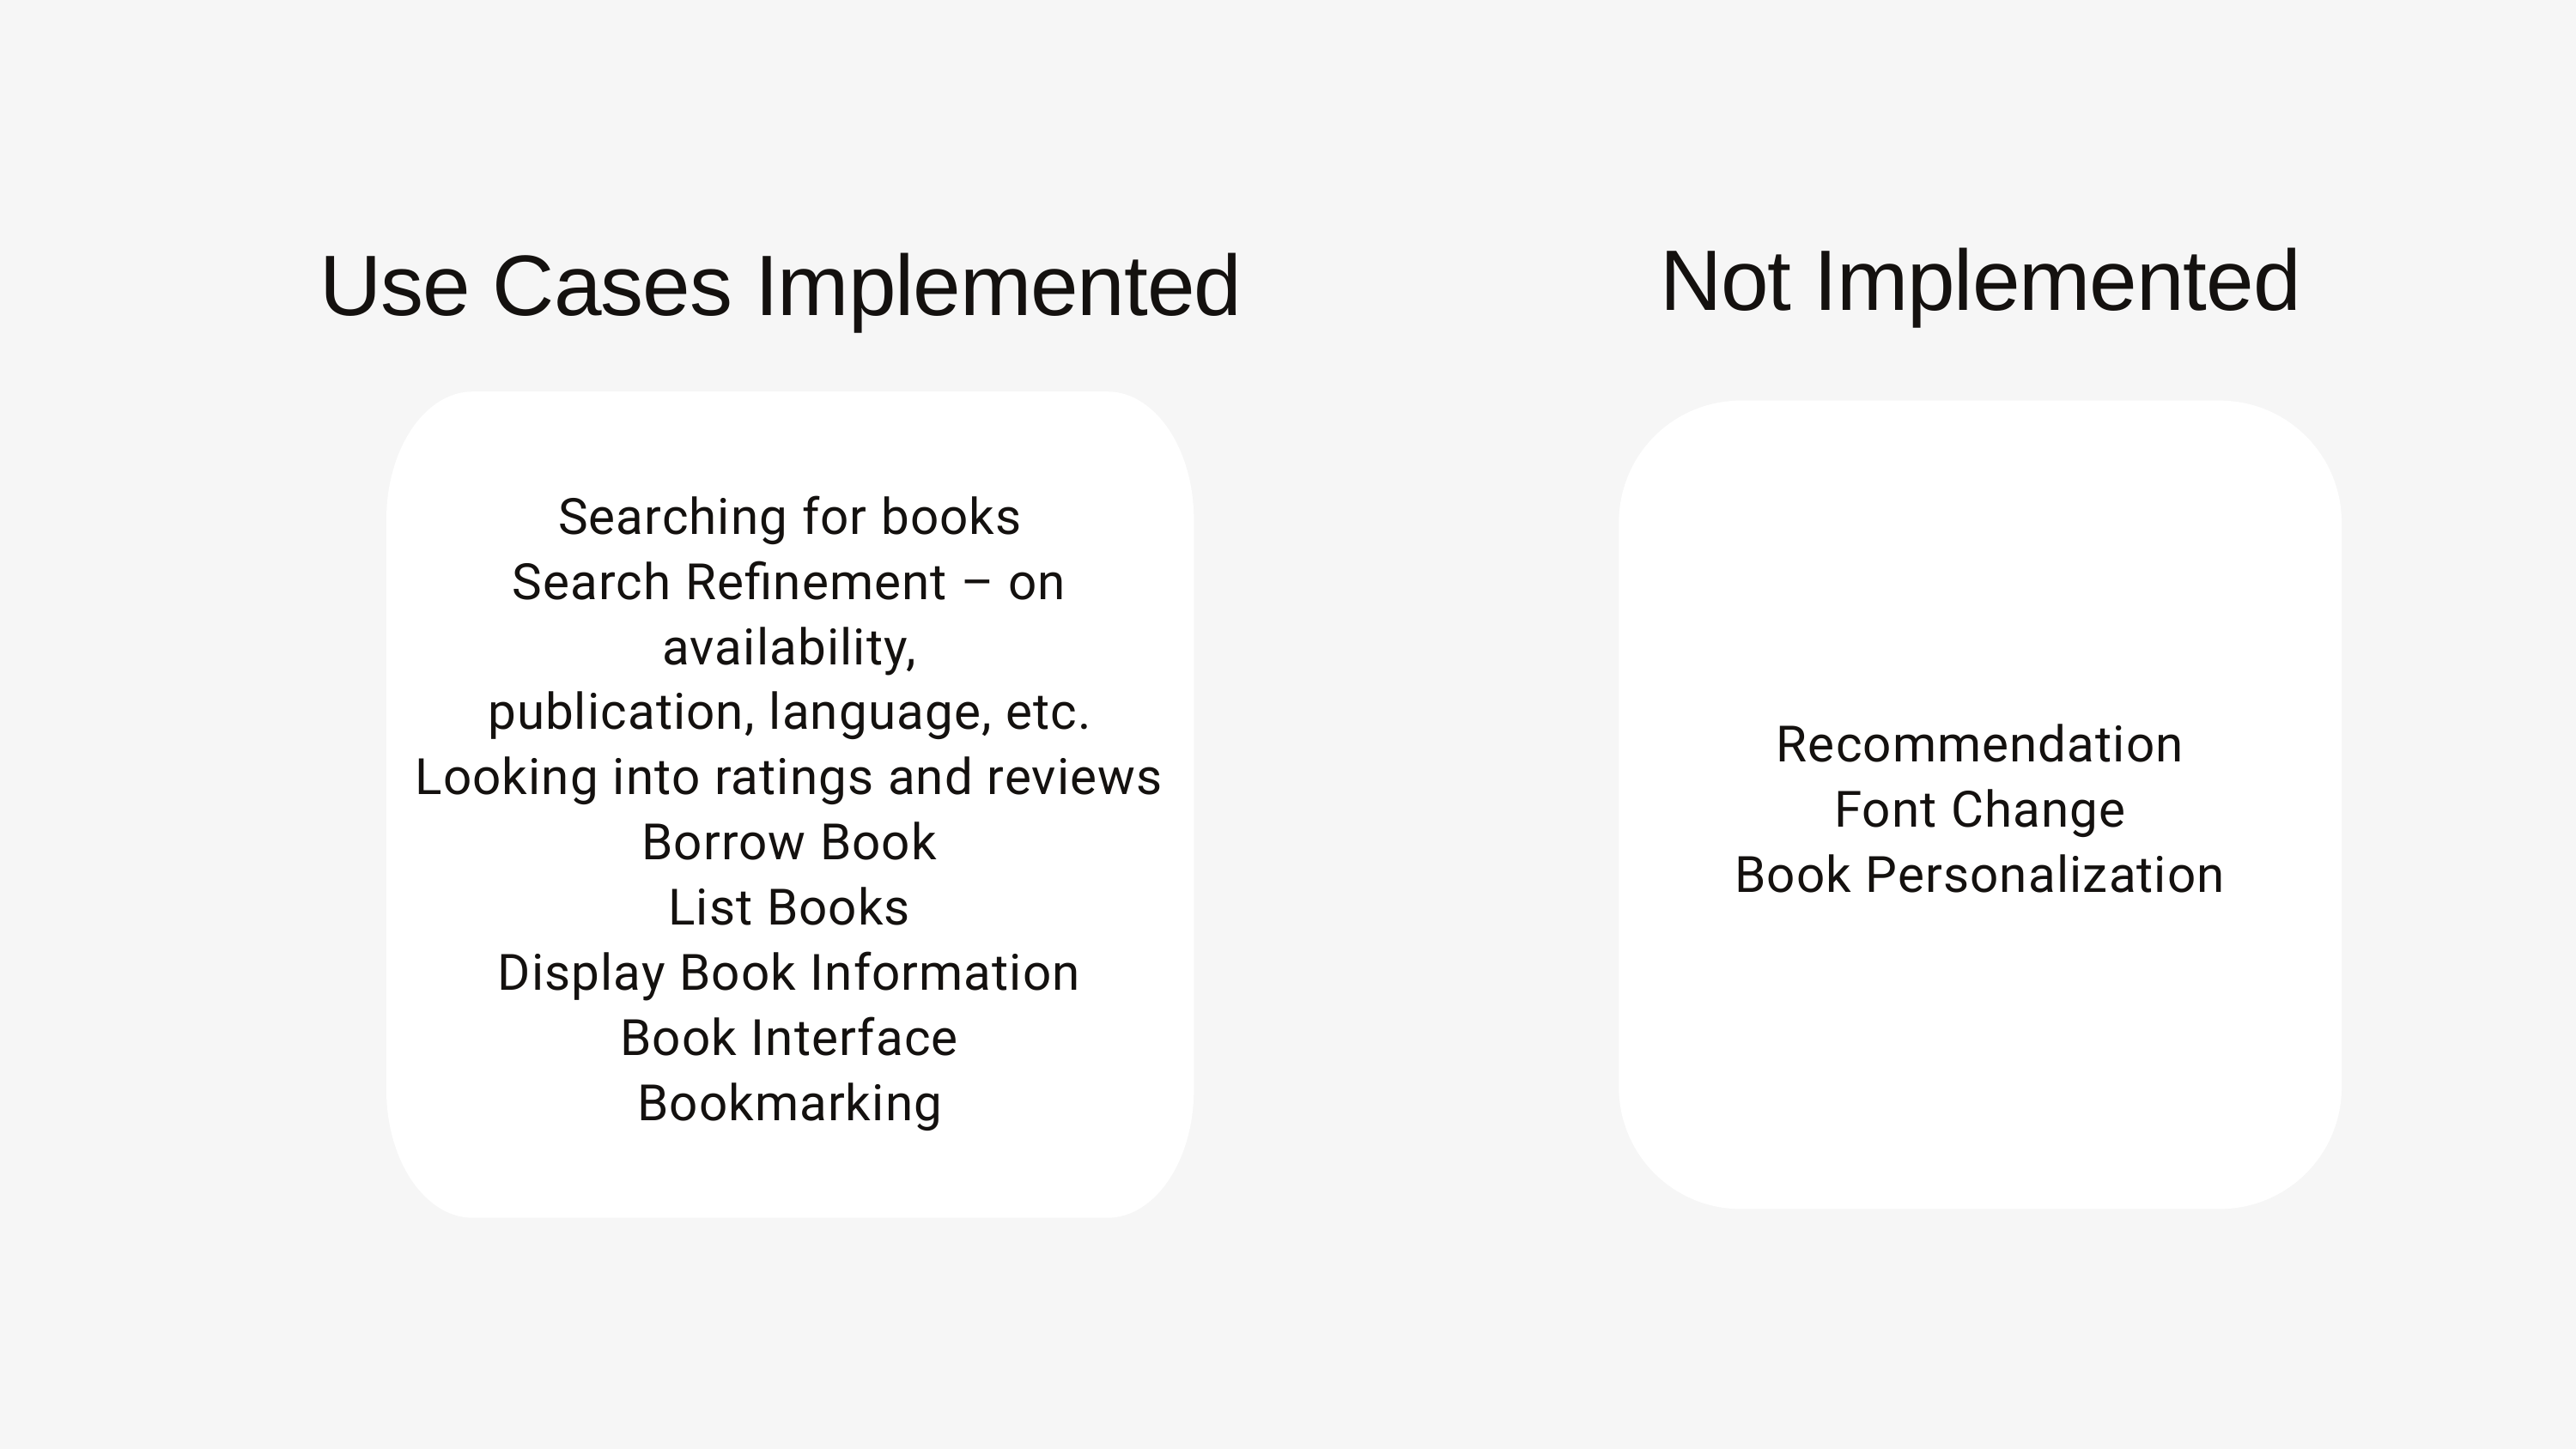

Not Implemented
Use Cases Implemented
Searching for books
Search Refinement – on availability,
publication, language, etc.
Looking into ratings and reviews
Borrow Book
List Books
Display Book Information
Book Interface
Bookmarking
Recommendation
Font Change
Book Personalization